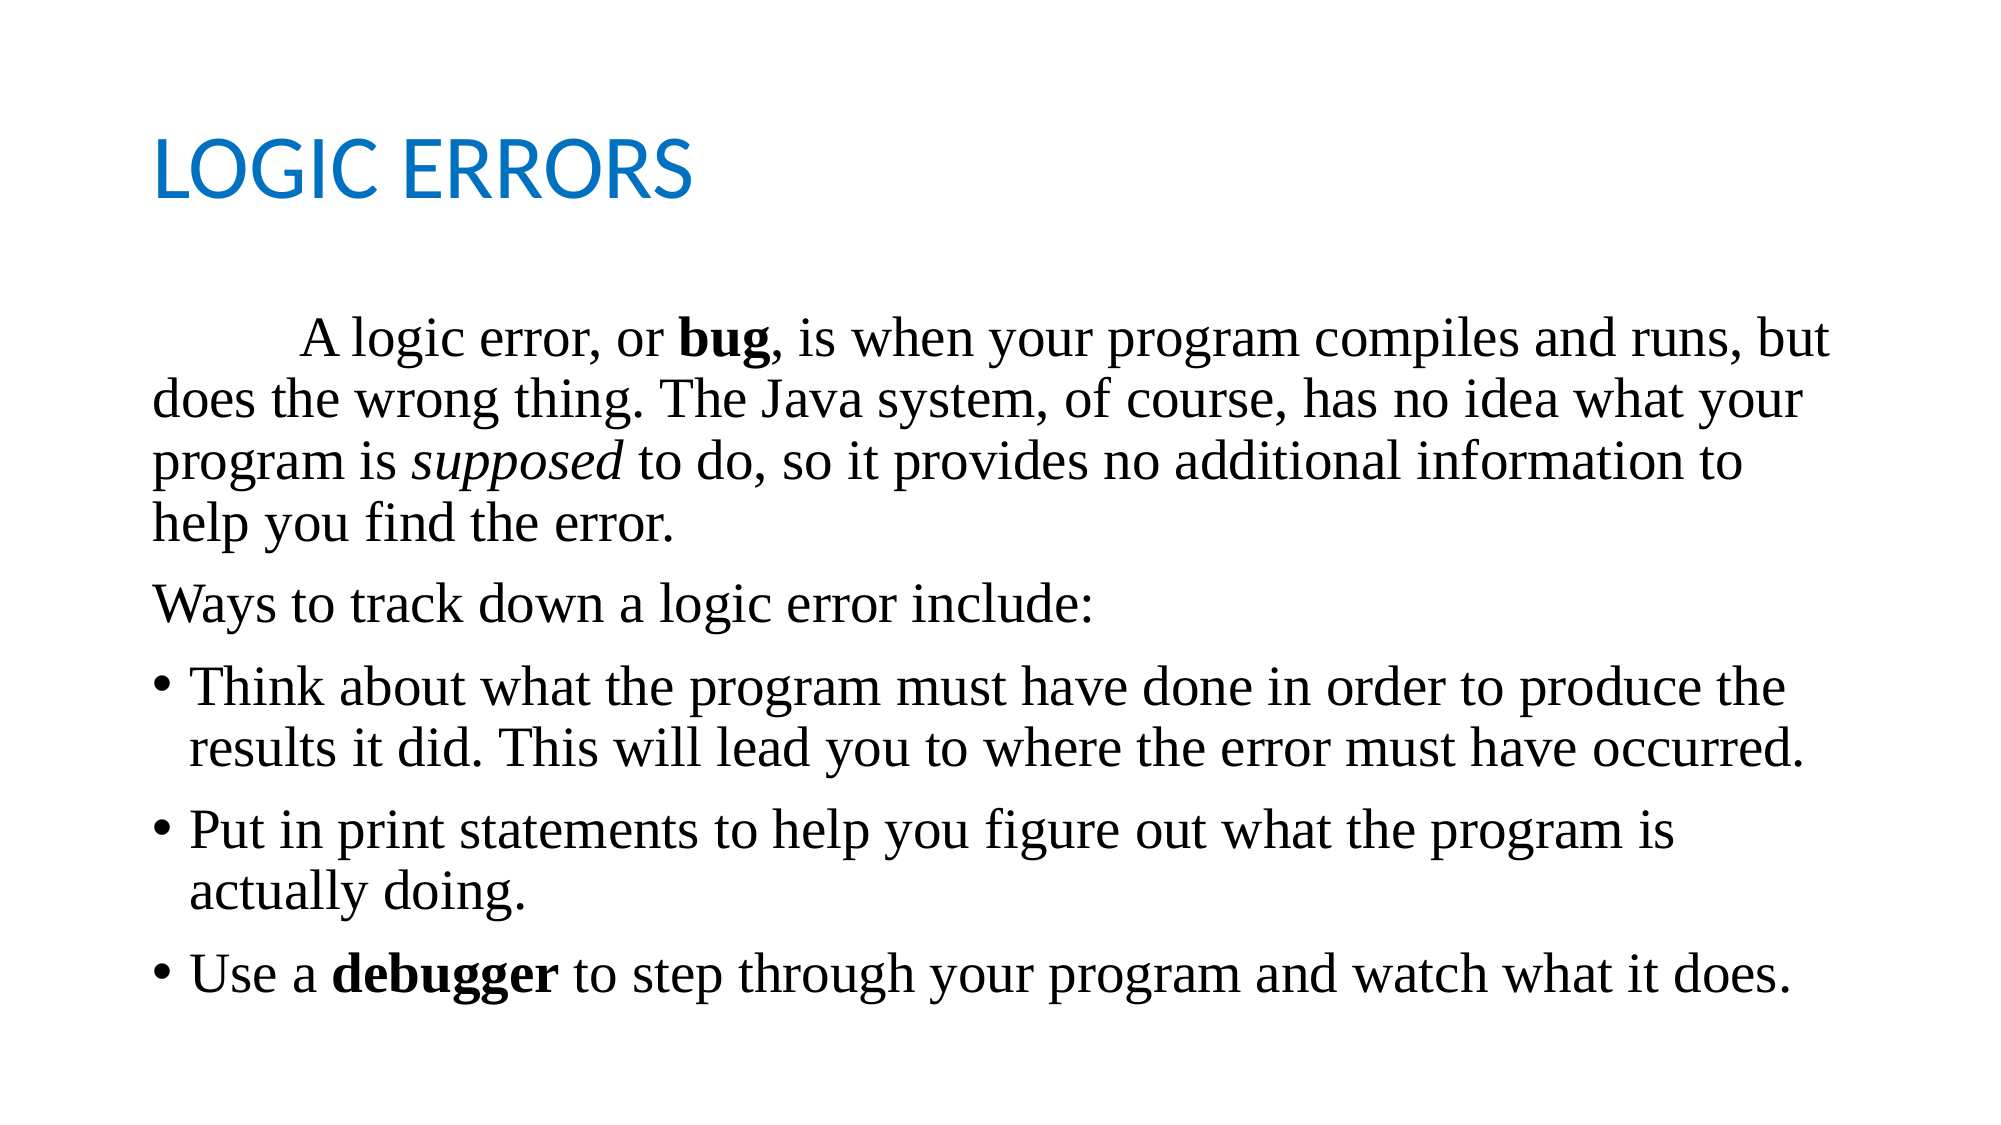

# LOGIC ERRORS
	A logic error, or bug, is when your program compiles and runs, but does the wrong thing. The Java system, of course, has no idea what your program is supposed to do, so it provides no additional information to help you find the error.
Ways to track down a logic error include:
Think about what the program must have done in order to produce the results it did. This will lead you to where the error must have occurred.
Put in print statements to help you figure out what the program is actually doing.
Use a debugger to step through your program and watch what it does.